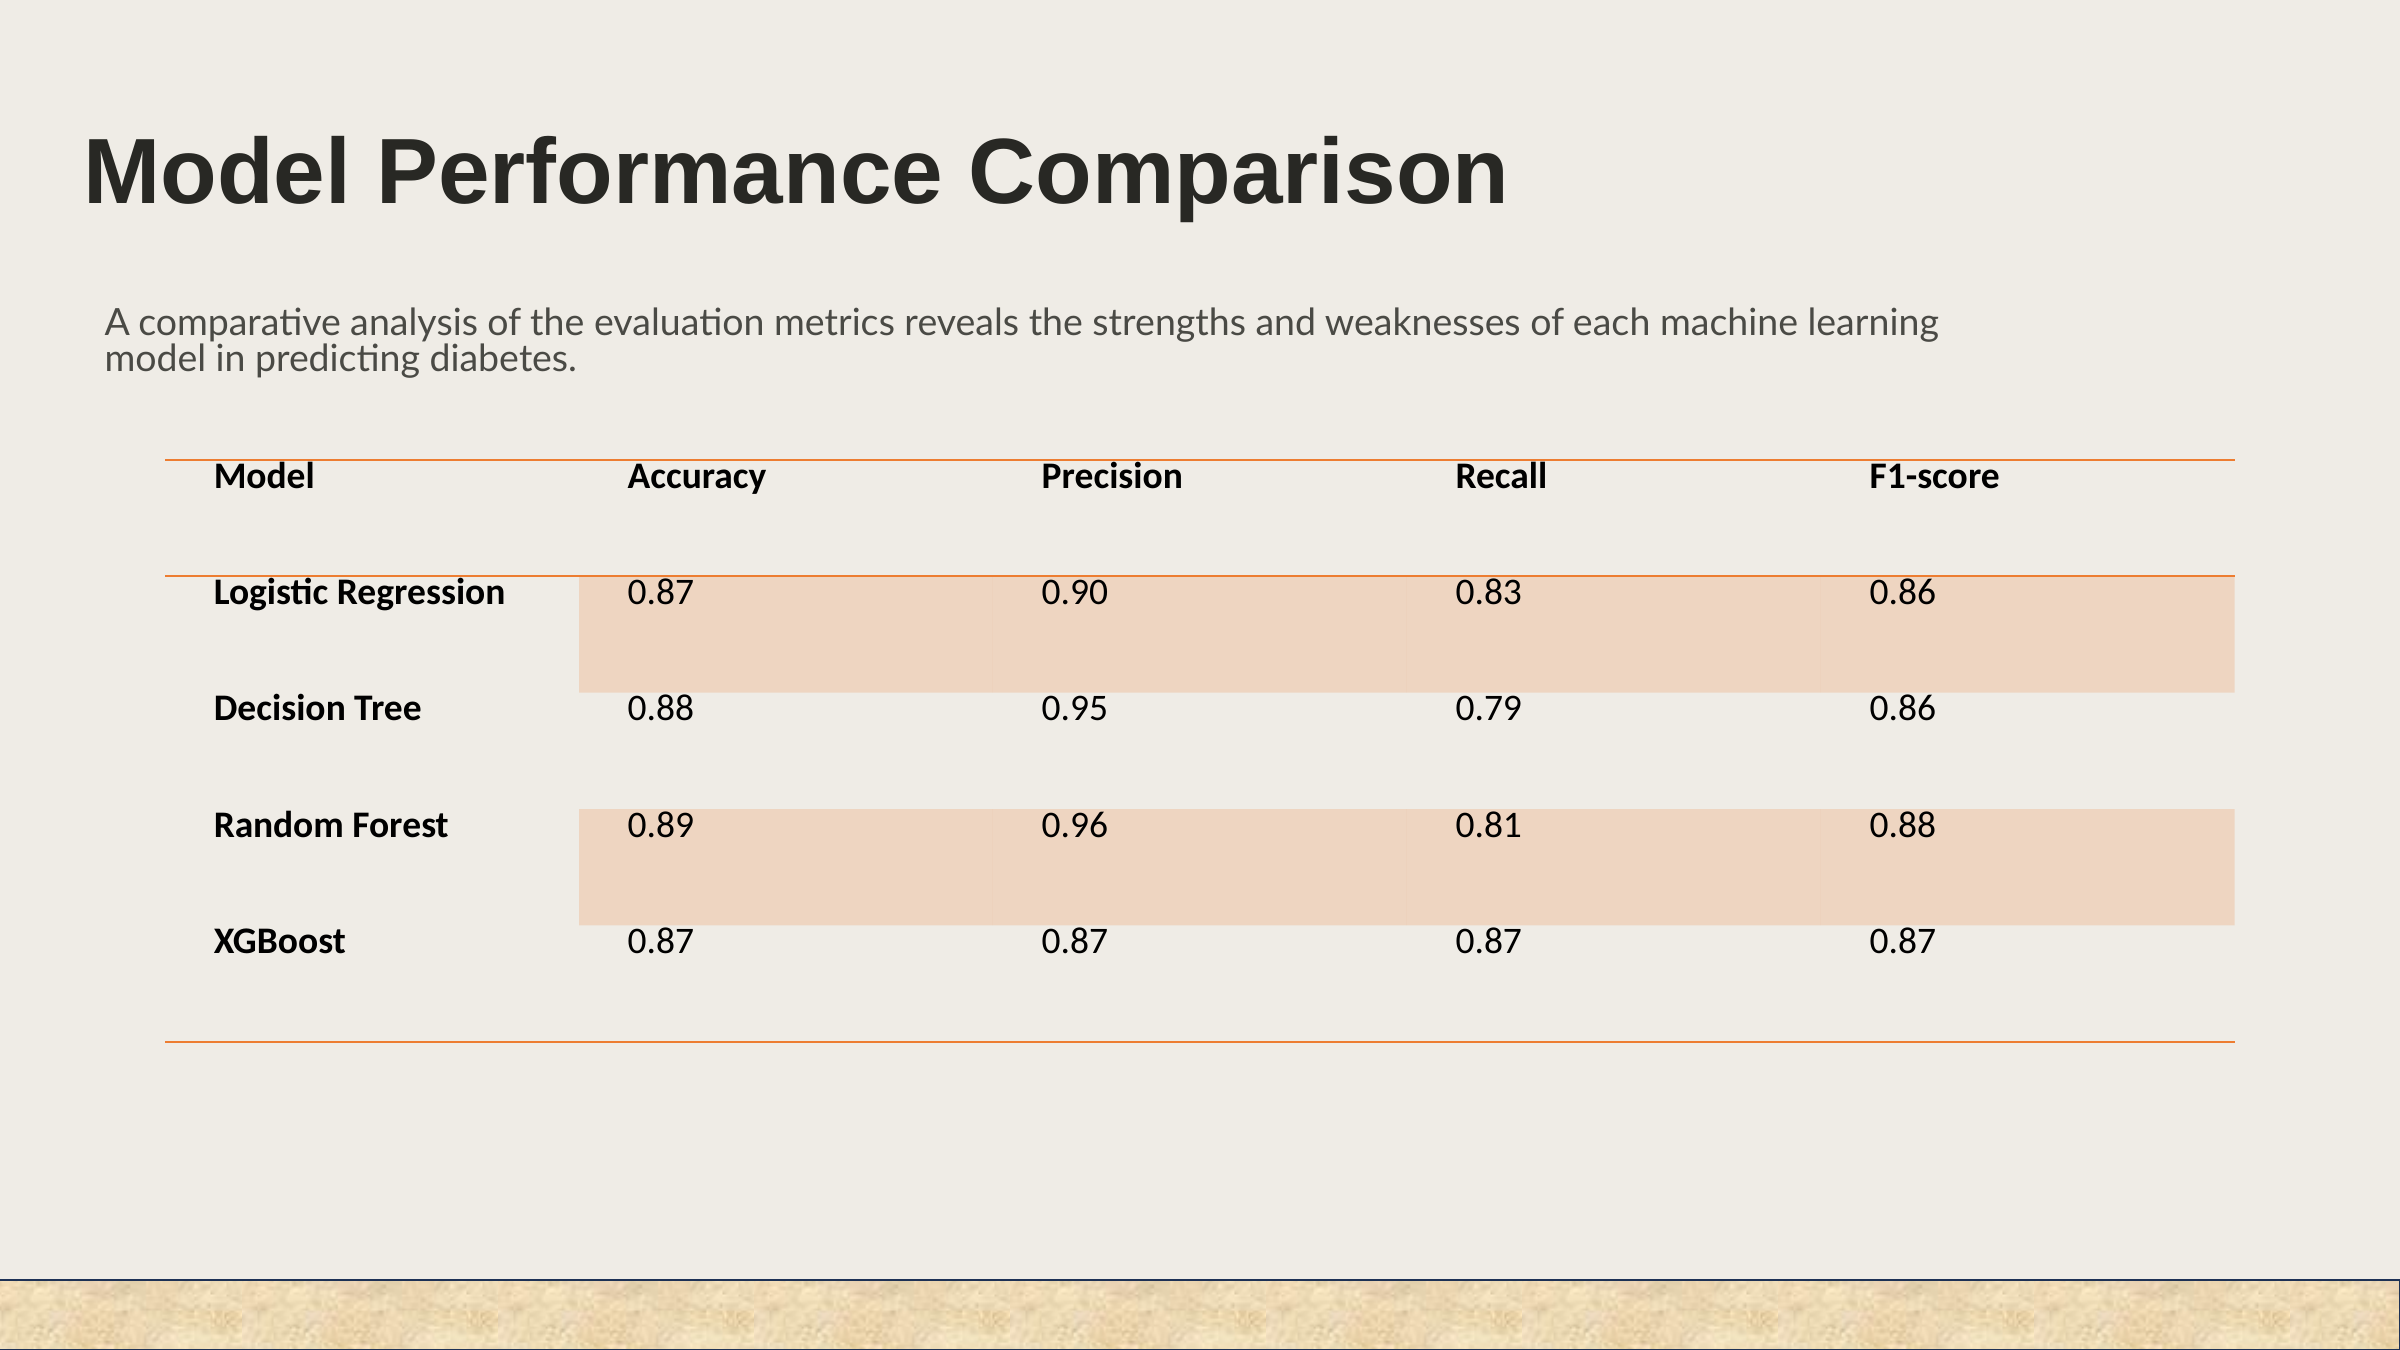

Model Performance Comparison
A comparative analysis of the evaluation metrics reveals the strengths and weaknesses of each machine learning
model in predicting diabetes.
| Model | Accuracy | Precision | Recall | F1-score |
| --- | --- | --- | --- | --- |
| Logistic Regression | 0.87 | 0.90 | 0.83 | 0.86 |
| Decision Tree | 0.88 | 0.95 | 0.79 | 0.86 |
| Random Forest | 0.89 | 0.96 | 0.81 | 0.88 |
| XGBoost | 0.87 | 0.87 | 0.87 | 0.87 |

Logistic Regression

Decision Tree

Random Forest

XGBoost
XGBoost consistently demonstrates superior performance across all metrics, indicating its robustness in handling the complexities of the dataset.